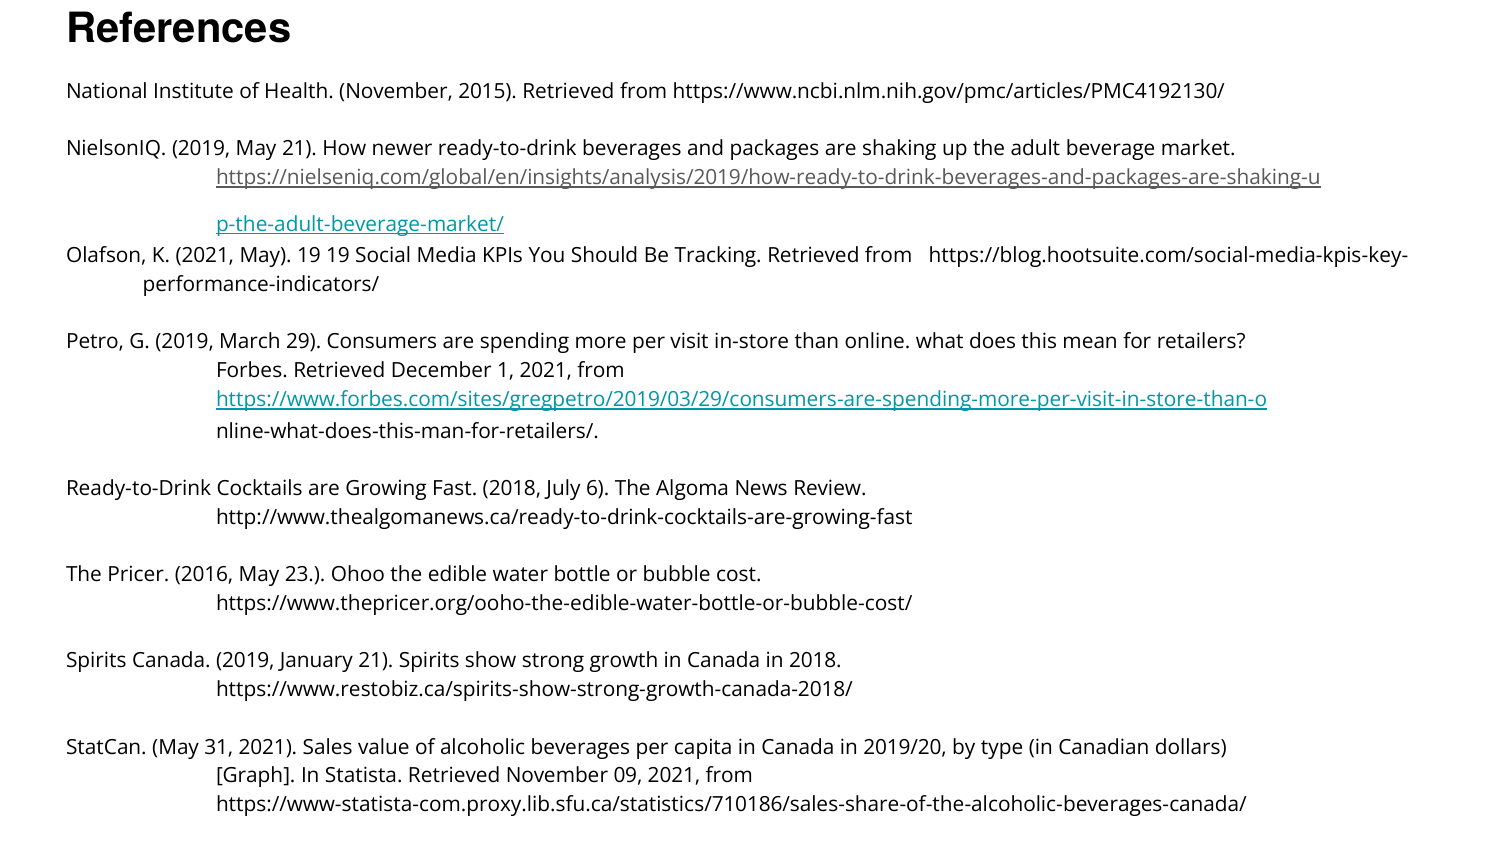

# References
National Institute of Health. (November, 2015). Retrieved from https://www.ncbi.nlm.nih.gov/pmc/articles/PMC4192130/

NielsonIQ. (2019, May 21). How newer ready-to-drink beverages and packages are shaking up the adult beverage market.
	https://nielseniq.com/global/en/insights/analysis/2019/how-ready-to-drink-beverages-and-packages-are-shaking-u
	p-the-adult-beverage-market/
Olafson, K. (2021, May). 19 19 Social Media KPIs You Should Be Tracking. Retrieved from   https://blog.hootsuite.com/social-media-kpis-key-performance-indicators/

Petro, G. (2019, March 29). Consumers are spending more per visit in-store than online. what does this mean for retailers?
	Forbes. Retrieved December 1, 2021, from
	https://www.forbes.com/sites/gregpetro/2019/03/29/consumers-are-spending-more-per-visit-in-store-than-o
	nline-what-does-this-man-for-retailers/.

Ready-to-Drink Cocktails are Growing Fast. (2018, July 6). The Algoma News Review.
	http://www.thealgomanews.ca/ready-to-drink-cocktails-are-growing-fast

The Pricer. (2016, May 23.). Ohoo the edible water bottle or bubble cost.
	https://www.thepricer.org/ooho-the-edible-water-bottle-or-bubble-cost/

Spirits Canada. (2019, January 21). Spirits show strong growth in Canada in 2018.
	https://www.restobiz.ca/spirits-show-strong-growth-canada-2018/

StatCan. (May 31, 2021). Sales value of alcoholic beverages per capita in Canada in 2019/20, by type (in Canadian dollars)
	[Graph]. In Statista. Retrieved November 09, 2021, from
	https://www-statista-com.proxy.lib.sfu.ca/statistics/710186/sales-share-of-the-alcoholic-beverages-canada/